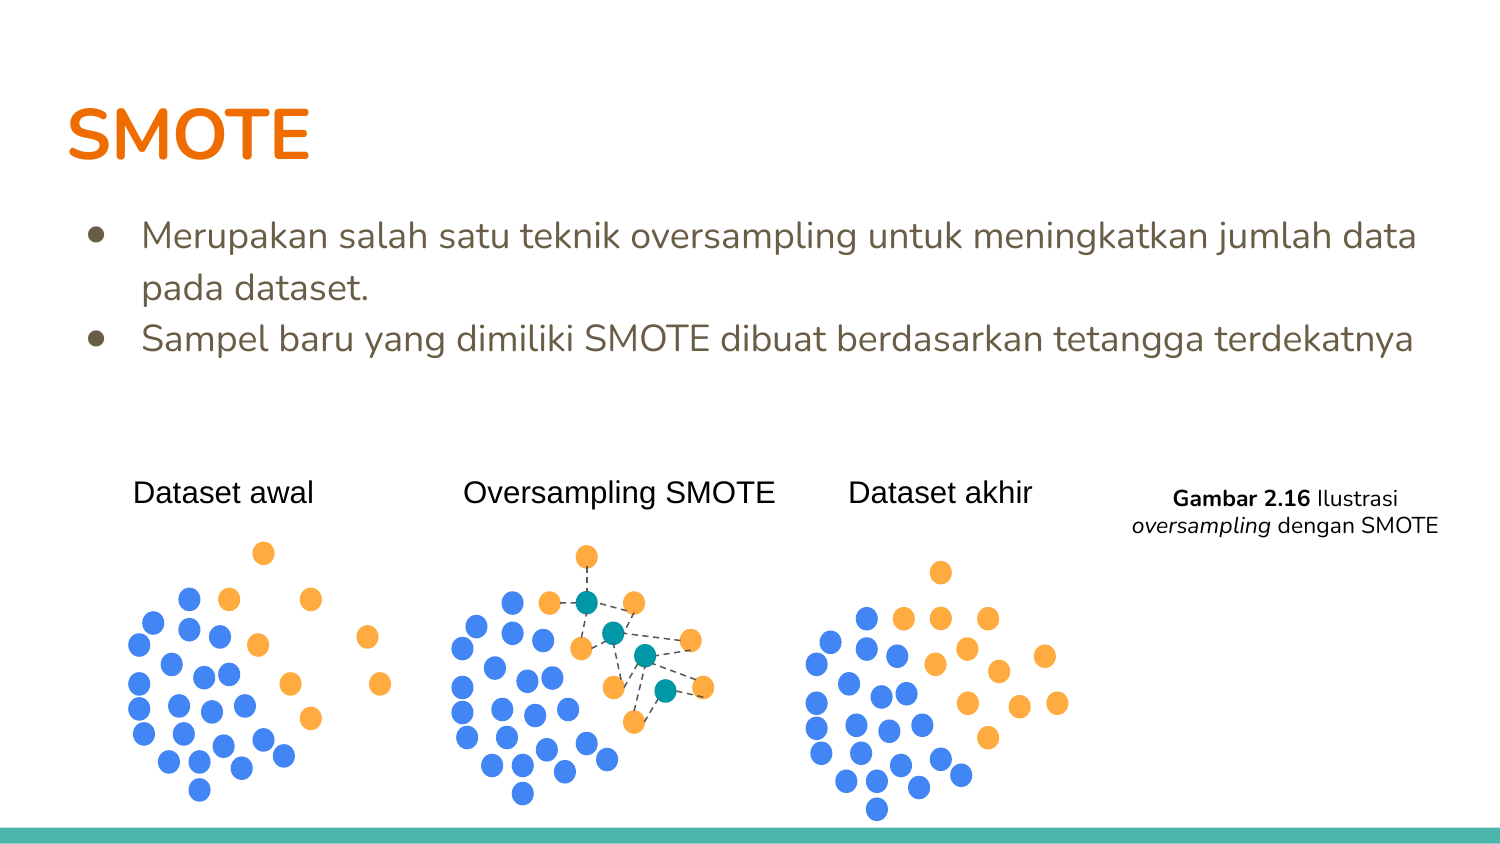

# SMOTE
Merupakan salah satu teknik oversampling untuk meningkatkan jumlah data pada dataset.
Sampel baru yang dimiliki SMOTE dibuat berdasarkan tetangga terdekatnya
Oversampling SMOTE
Dataset akhir
Dataset awal
Gambar 2.16 Ilustrasi oversampling dengan SMOTE